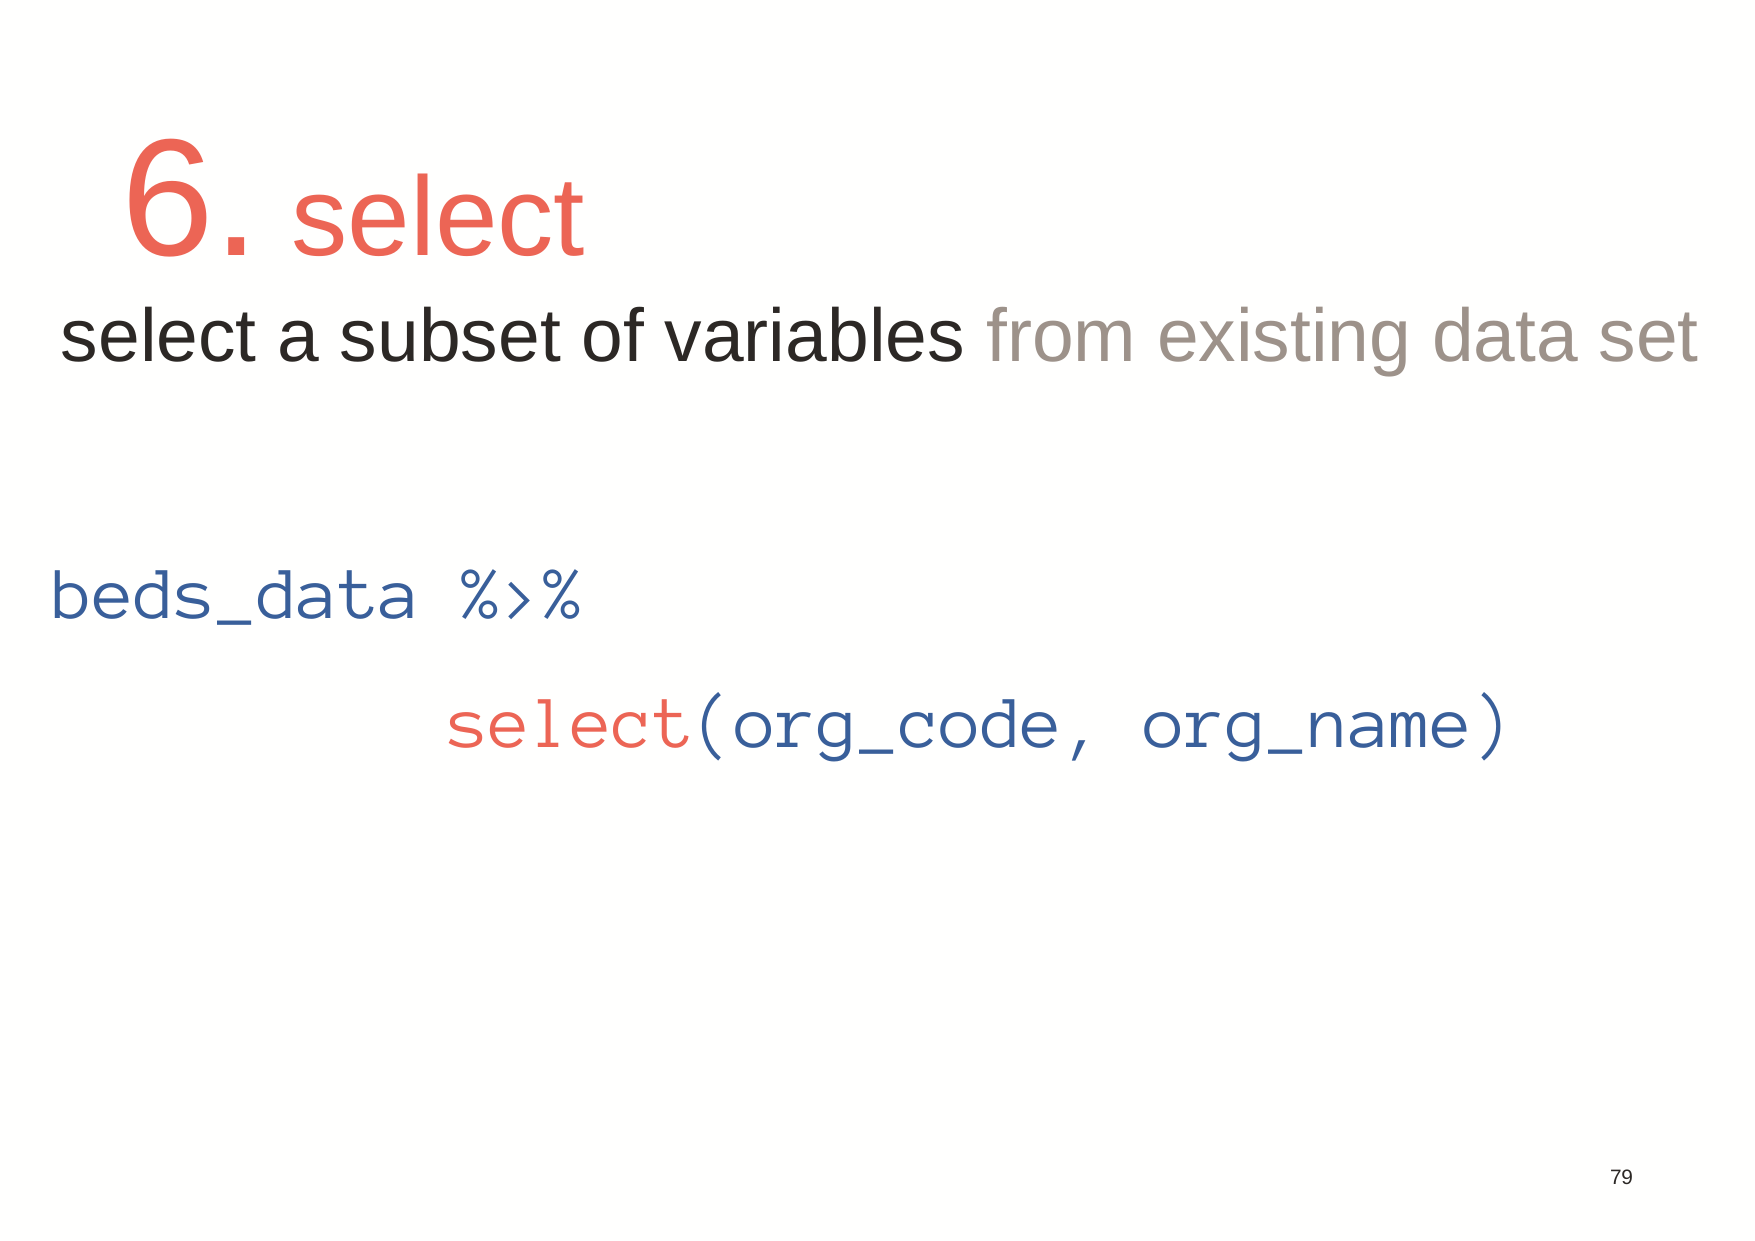

# 6. select
select a subset of variables from existing data set

beds_data %>%
	      select(org_code, org_name)

79